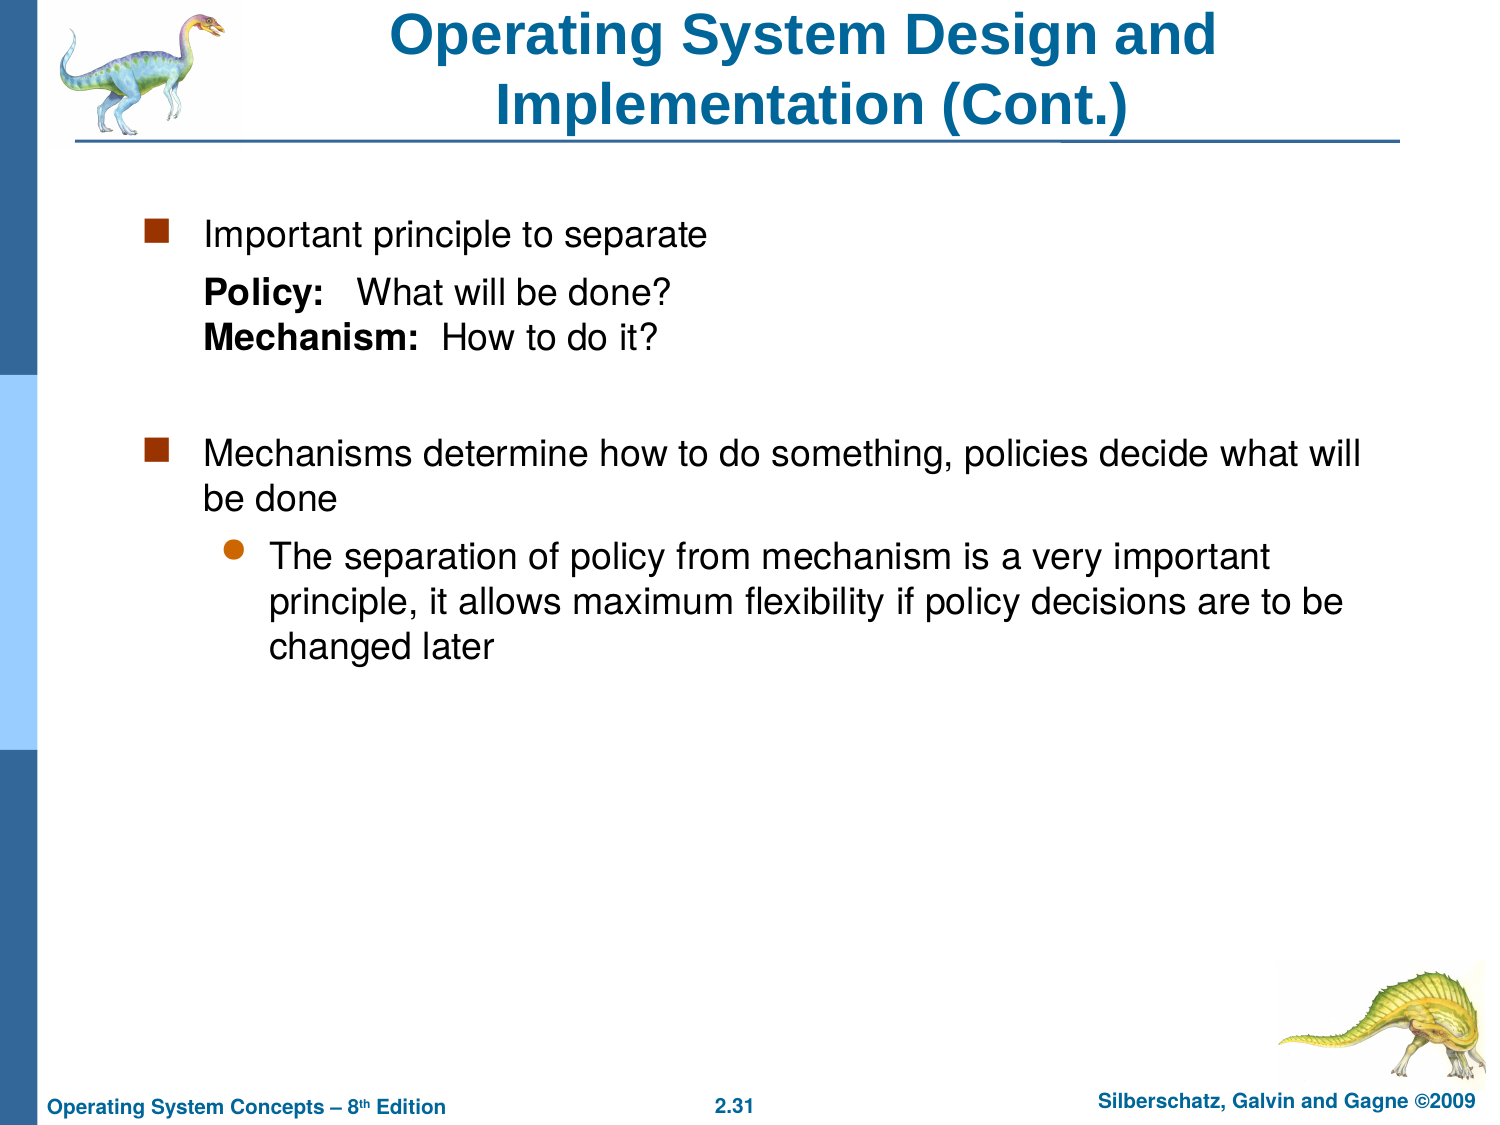

# Operating System Design and Implementation (Cont.)
Important principle to separate
	Policy:   What will be done?
Mechanism:  How to do it?

Mechanisms determine how to do something, policies decide what will be done
The separation of policy from mechanism is a very important principle, it allows maximum flexibility if policy decisions are to be changed later